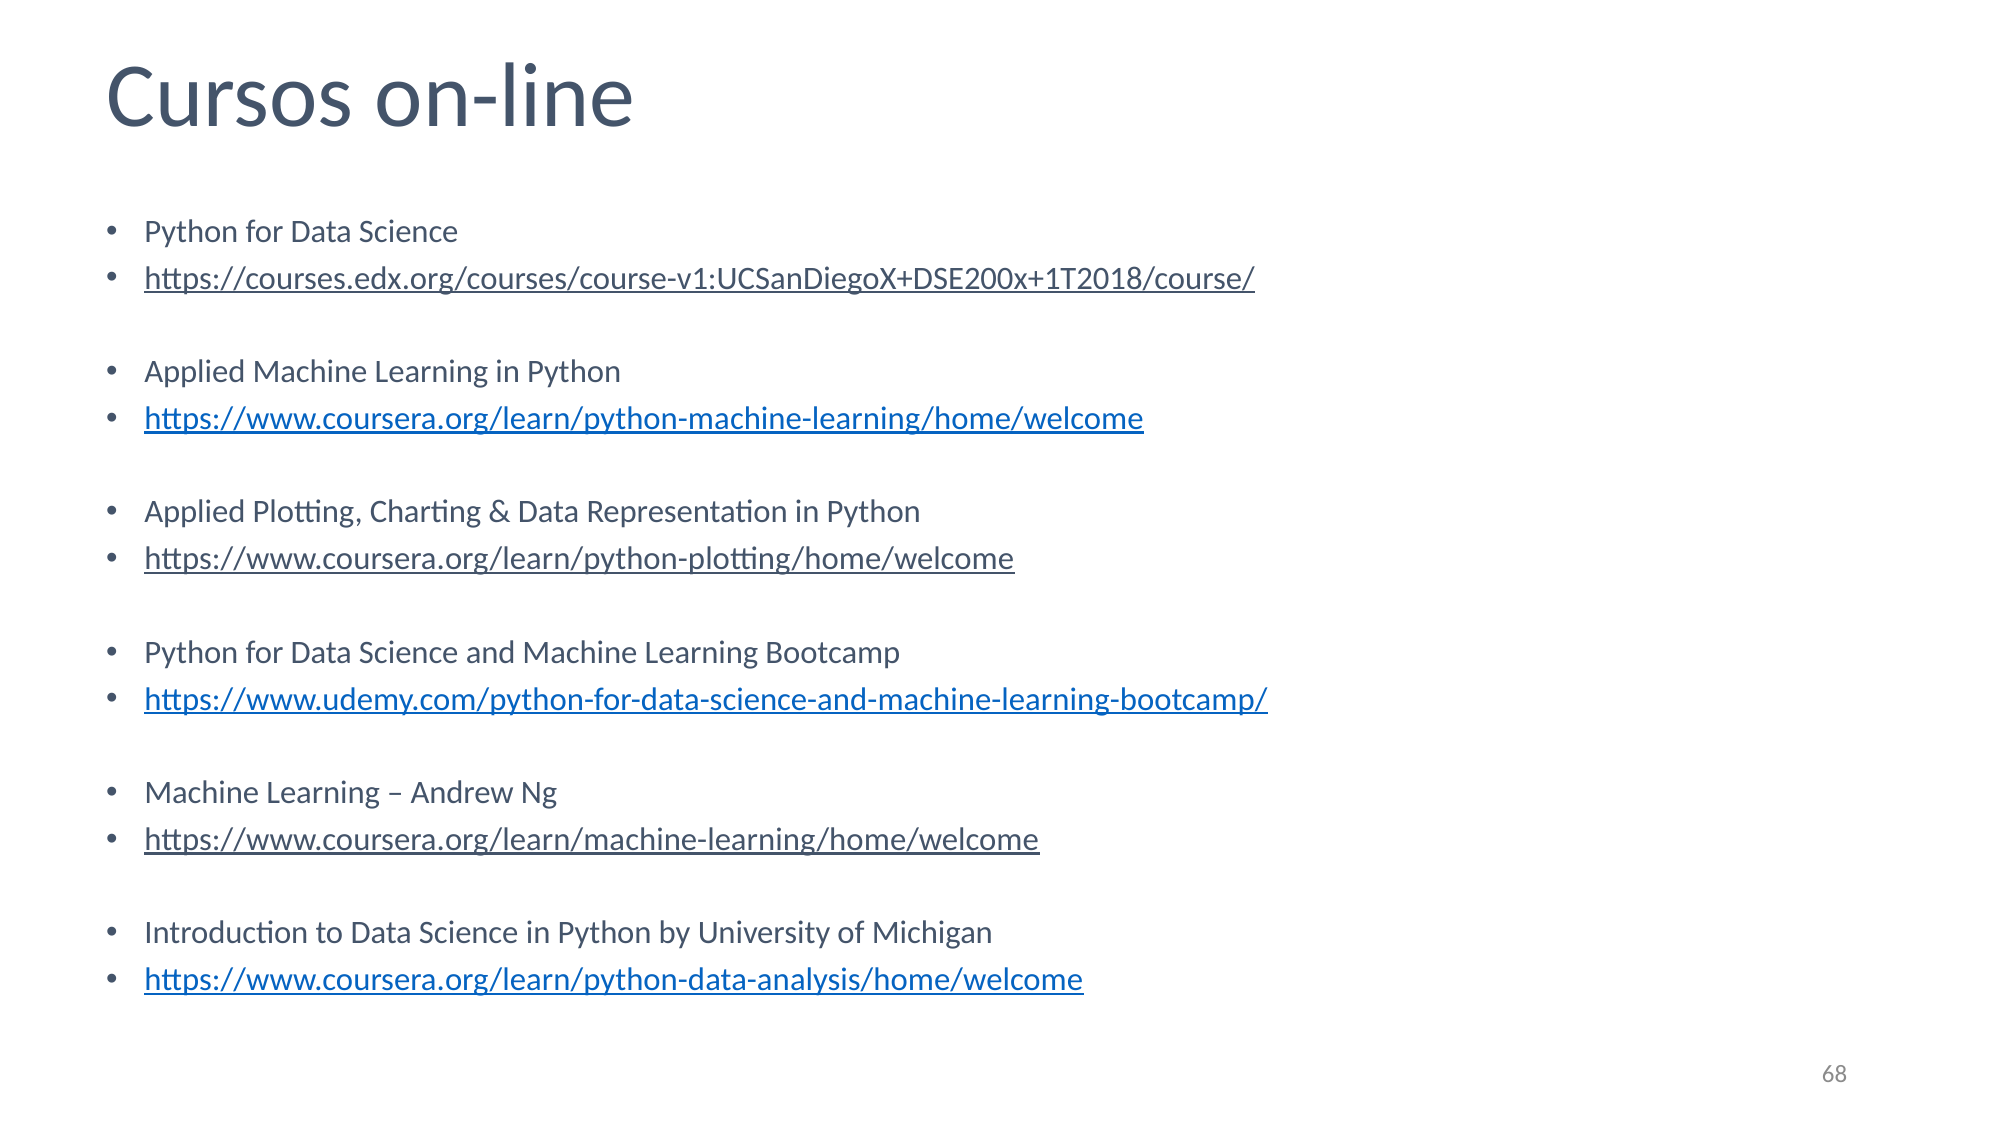

# Cursos on-line
Python for Data Science
https://courses.edx.org/courses/course-v1:UCSanDiegoX+DSE200x+1T2018/course/

Applied Machine Learning in Python
https://www.coursera.org/learn/python-machine-learning/home/welcome

Applied Plotting, Charting & Data Representation in Python
https://www.coursera.org/learn/python-plotting/home/welcome

Python for Data Science and Machine Learning Bootcamp
https://www.udemy.com/python-for-data-science-and-machine-learning-bootcamp/

Machine Learning – Andrew Ng
https://www.coursera.org/learn/machine-learning/home/welcome

Introduction to Data Science in Python by University of Michigan
https://www.coursera.org/learn/python-data-analysis/home/welcome
68